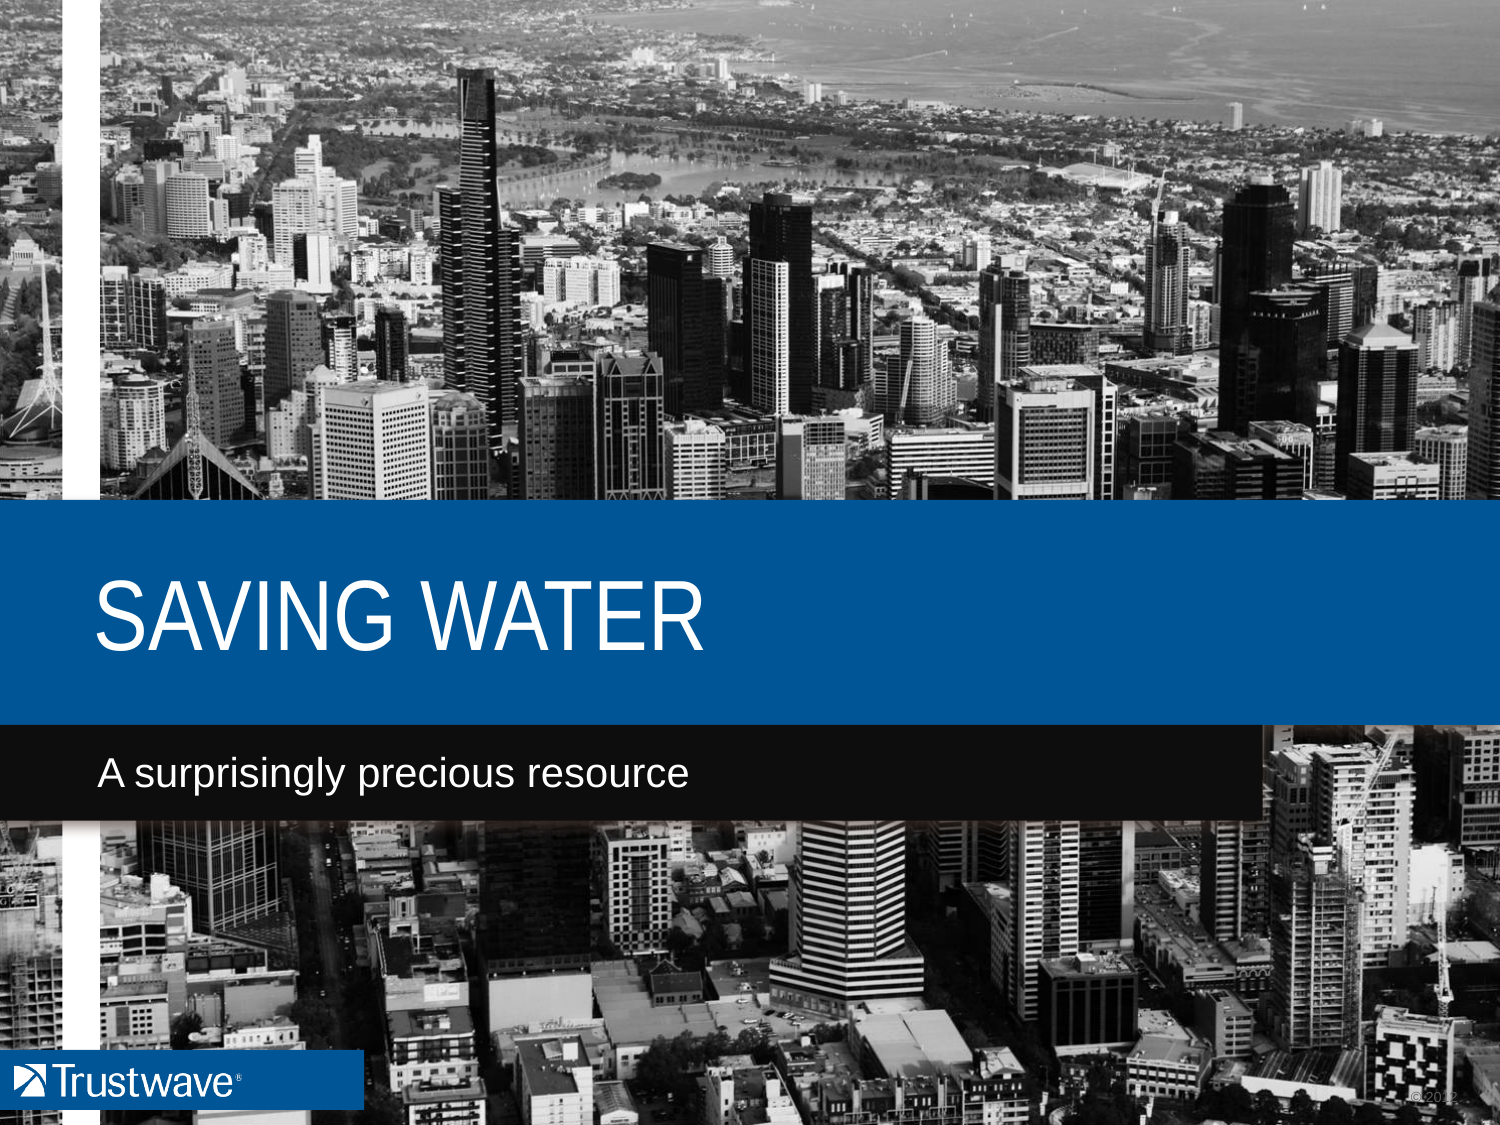

# saving water
A surprisingly precious resource